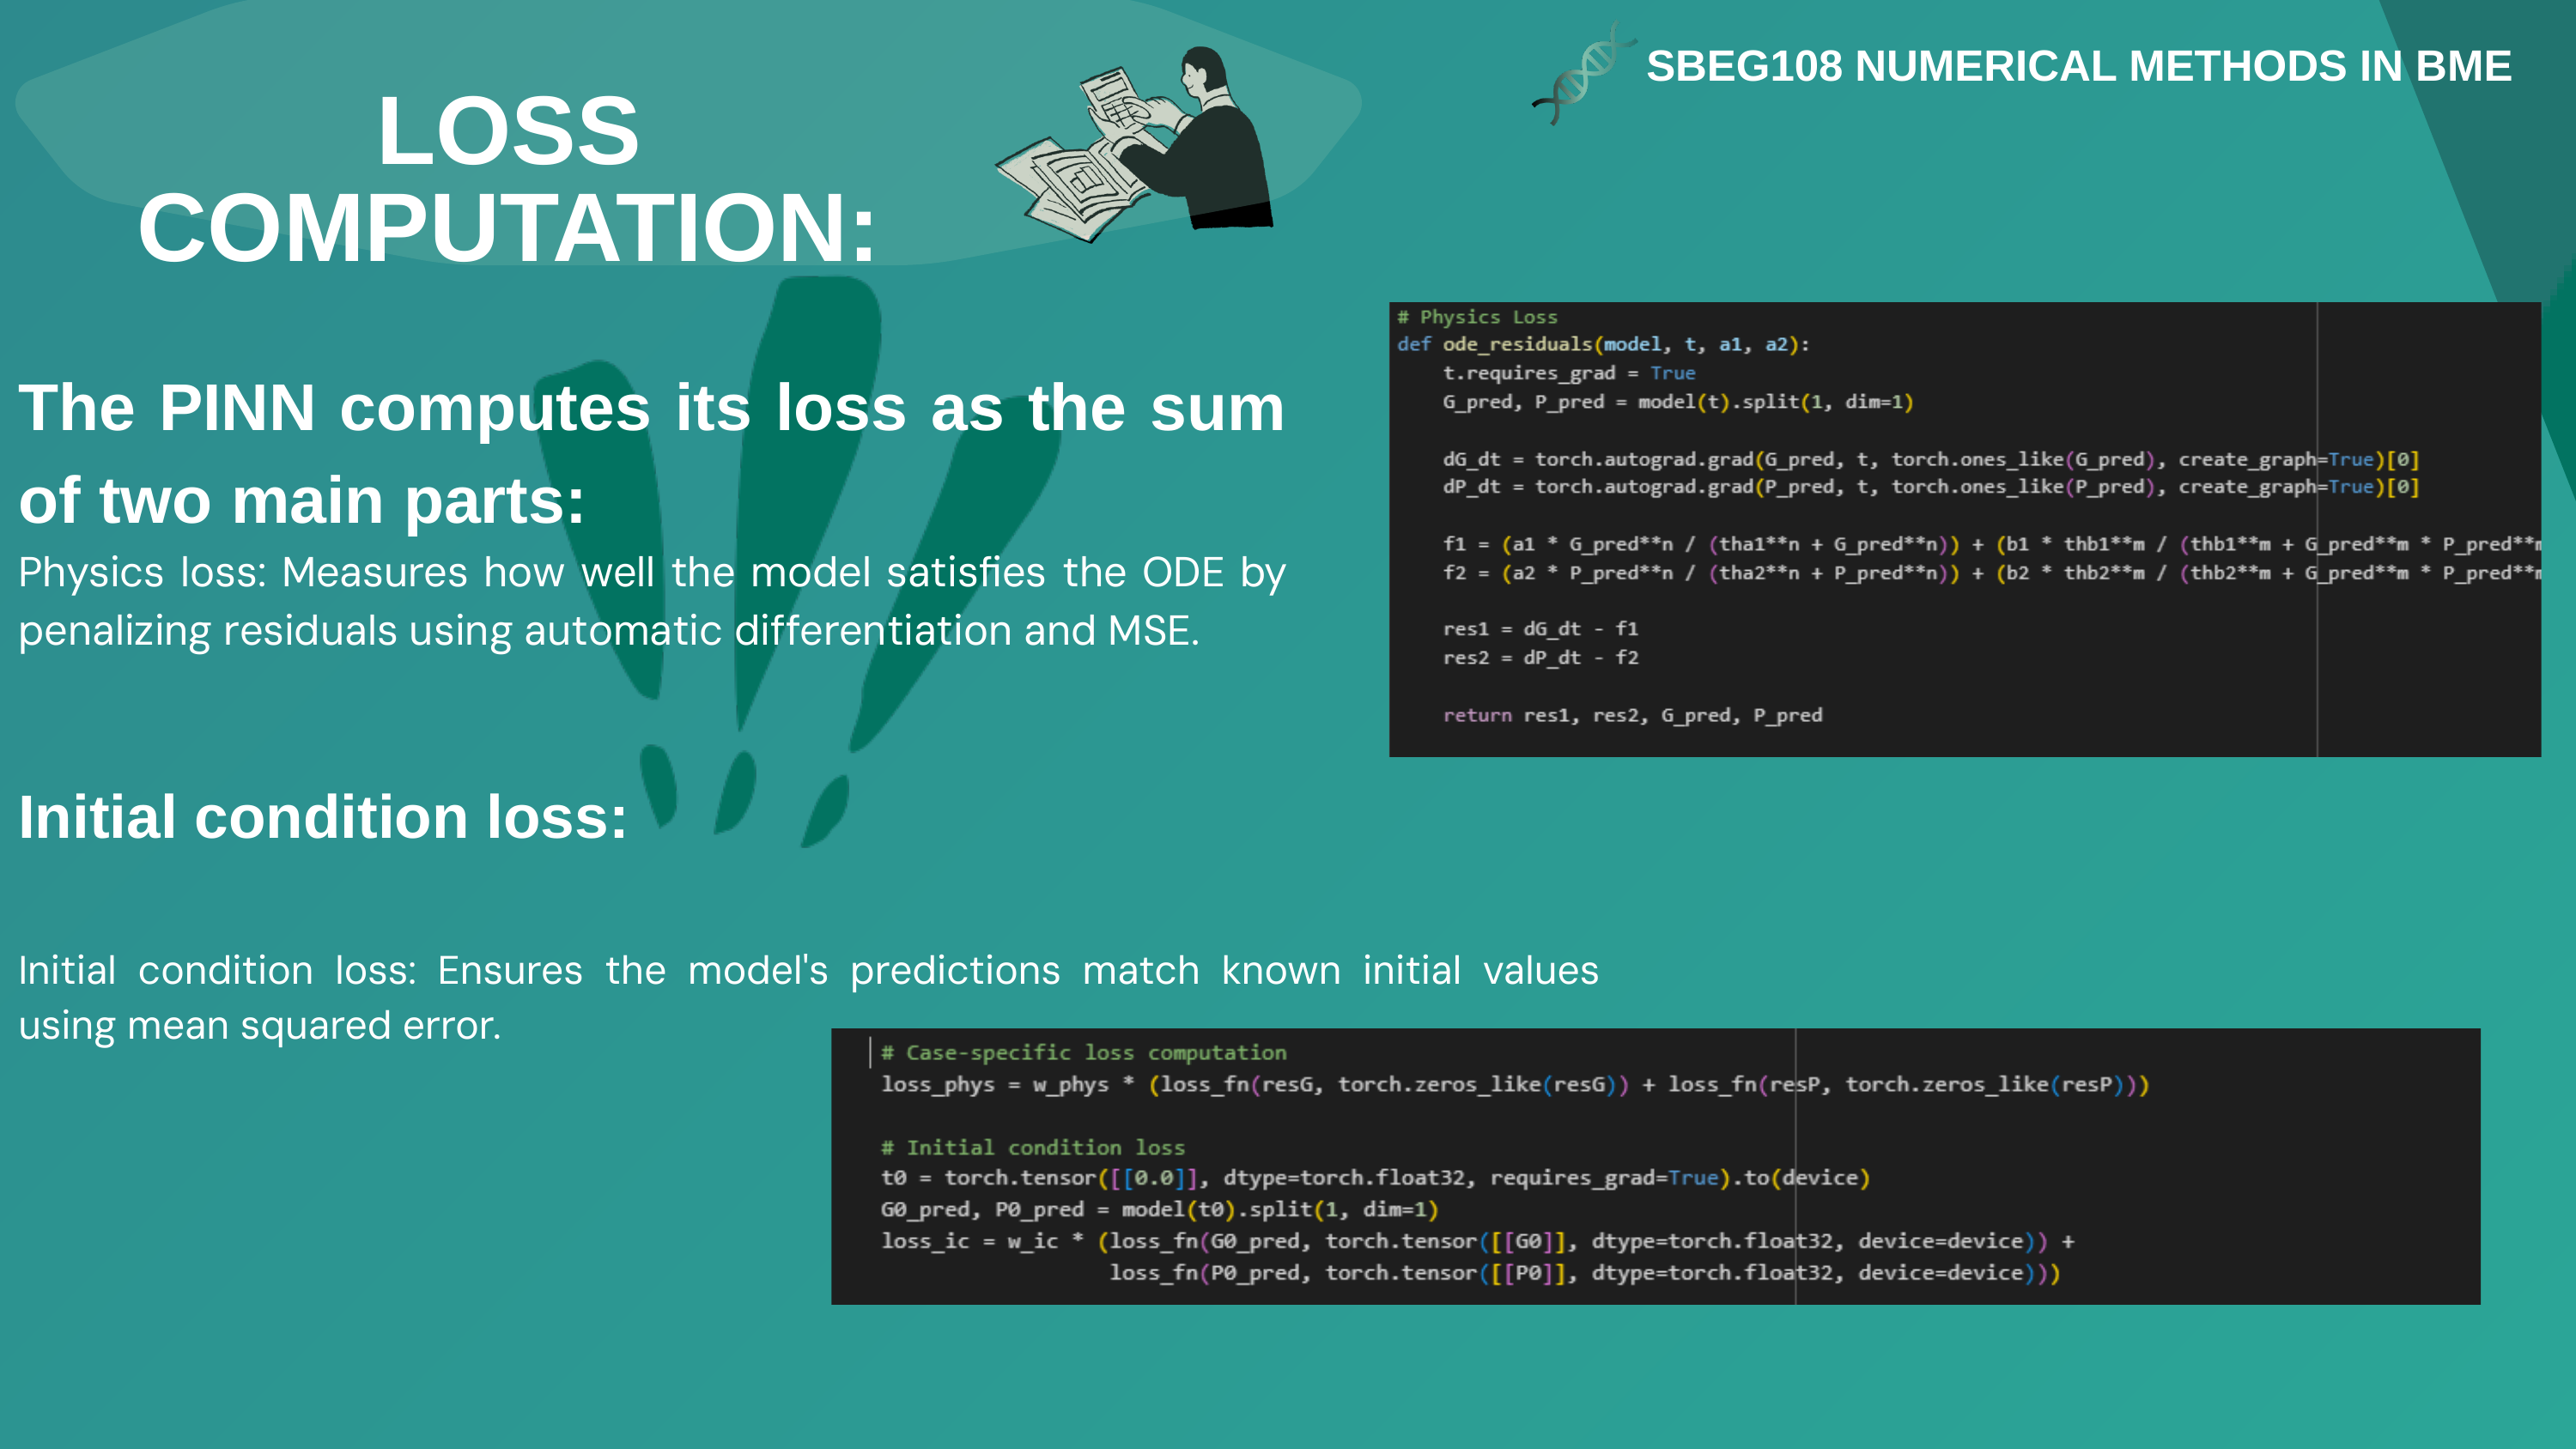

SBEG108 NUMERICAL METHODS IN BME

LOSS COMPUTATION:

The PINN computes its loss as the sum of two main parts:
Physics loss: Measures how well the model satisfies the ODE by penalizing residuals using automatic differentiation and MSE.
Initial condition loss:

Initial condition loss: Ensures the model's predictions match known initial values using mean squared error.